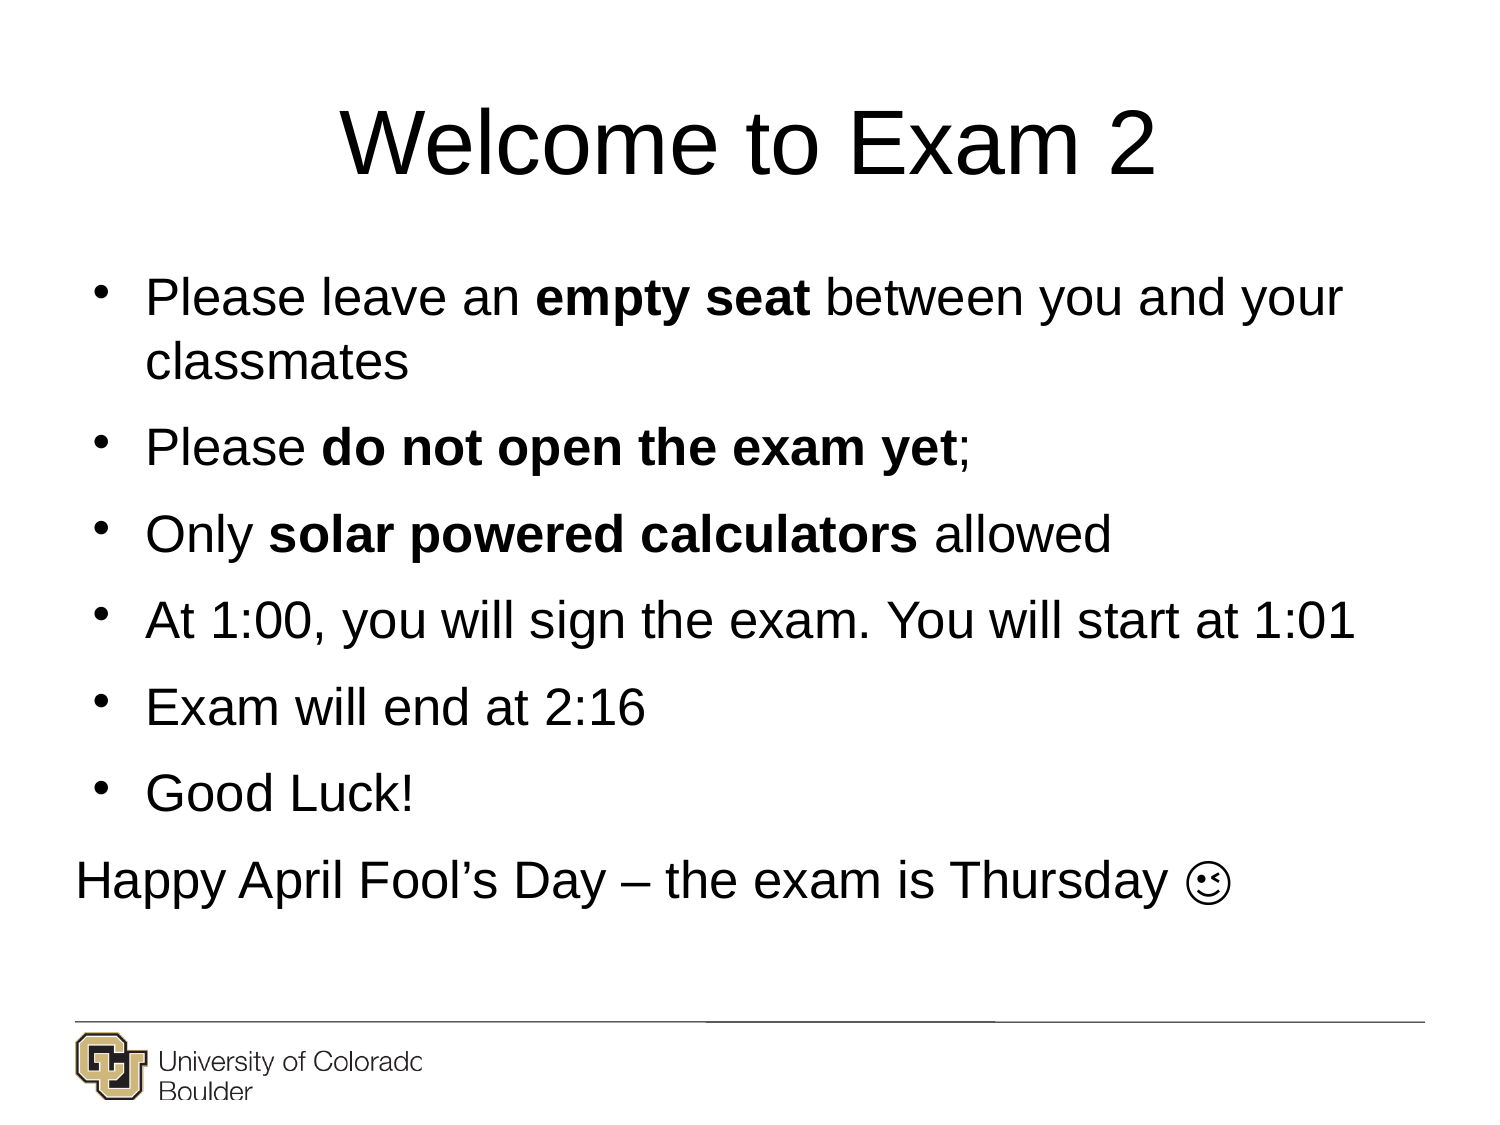

# Welcome to Exam 2
Please leave an empty seat between you and your classmates
Please do not open the exam yet;
Only solar powered calculators allowed
At 1:00, you will sign the exam. You will start at 1:01
Exam will end at 2:16
Good Luck!
Happy April Fool’s Day – the exam is Thursday 😉